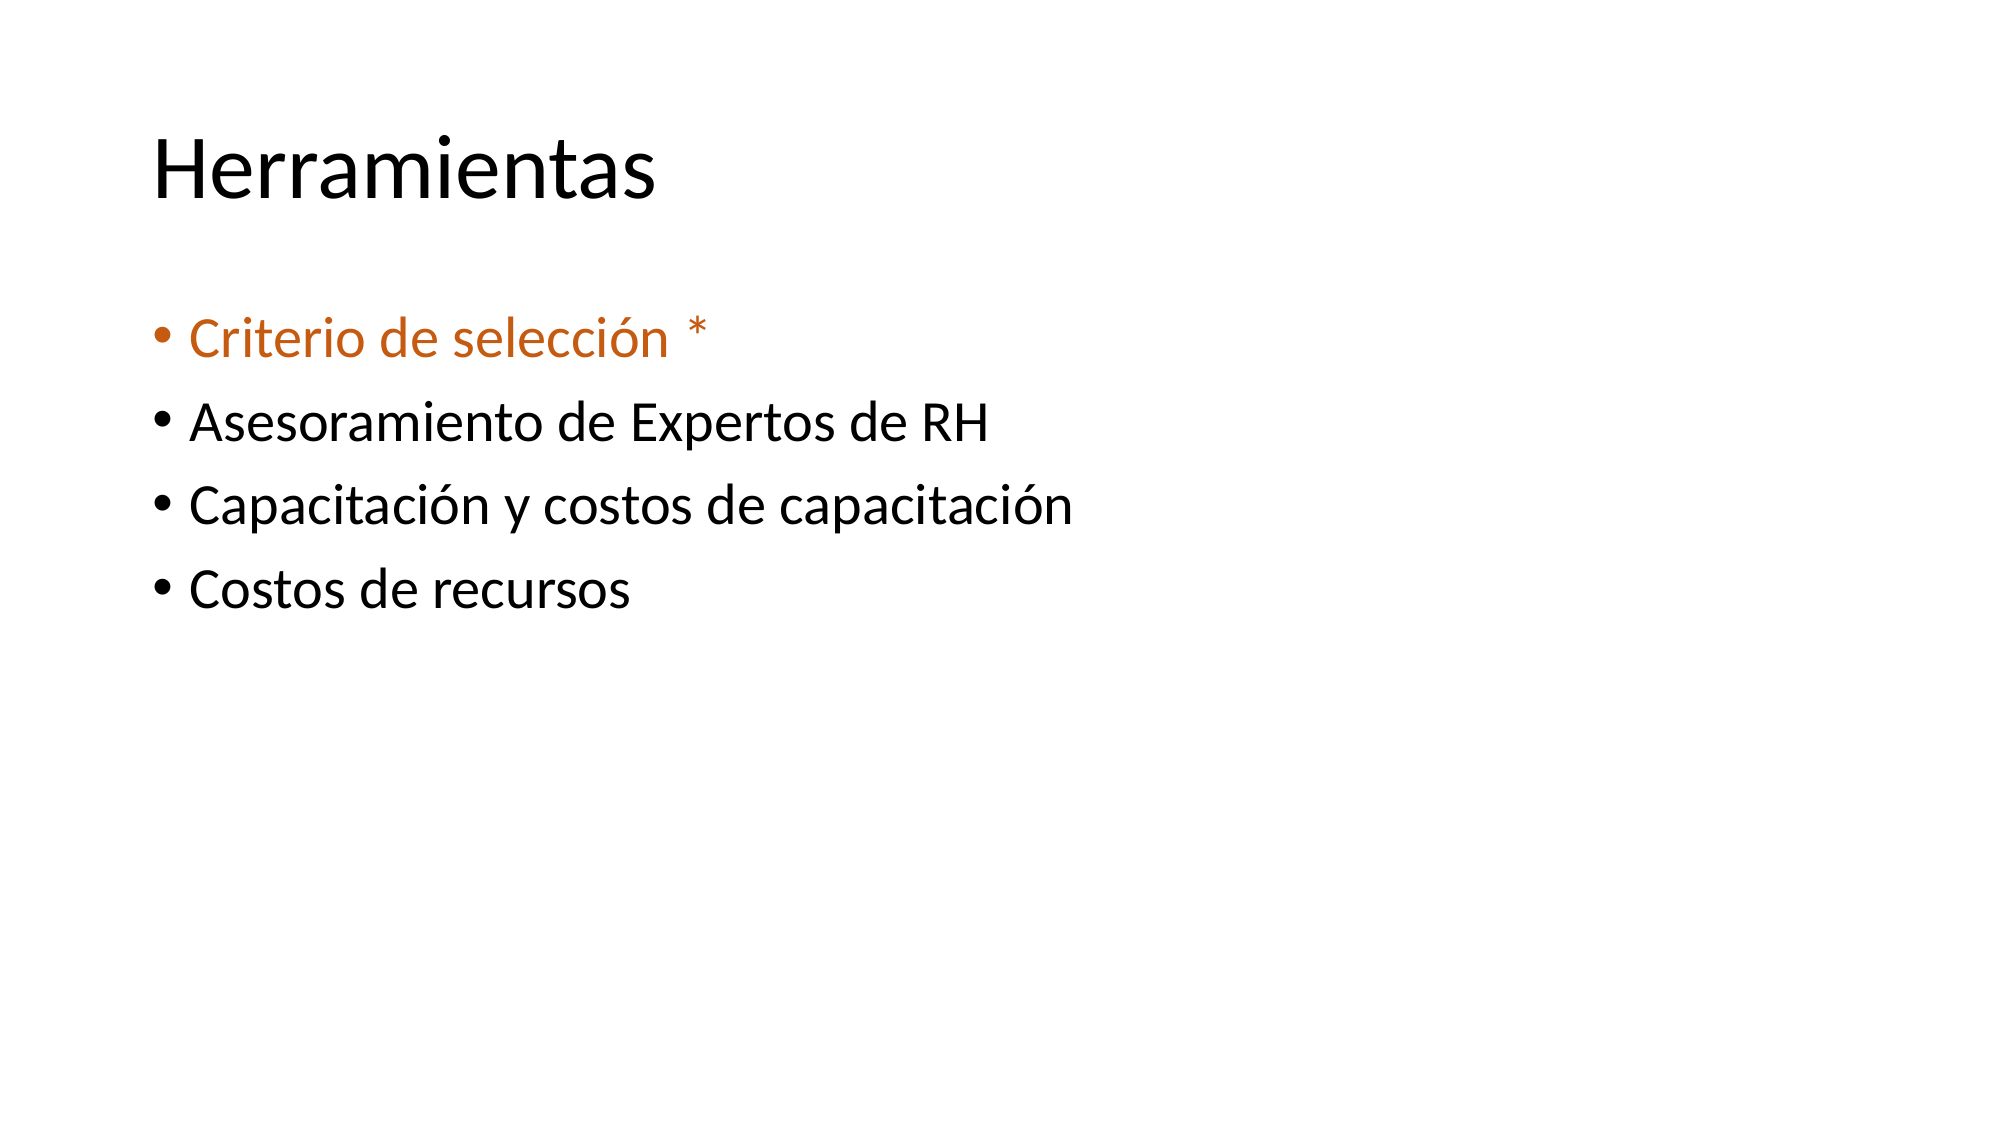

# Herramientas
Criterio de selección *
Asesoramiento de Expertos de RH
Capacitación y costos de capacitación
Costos de recursos